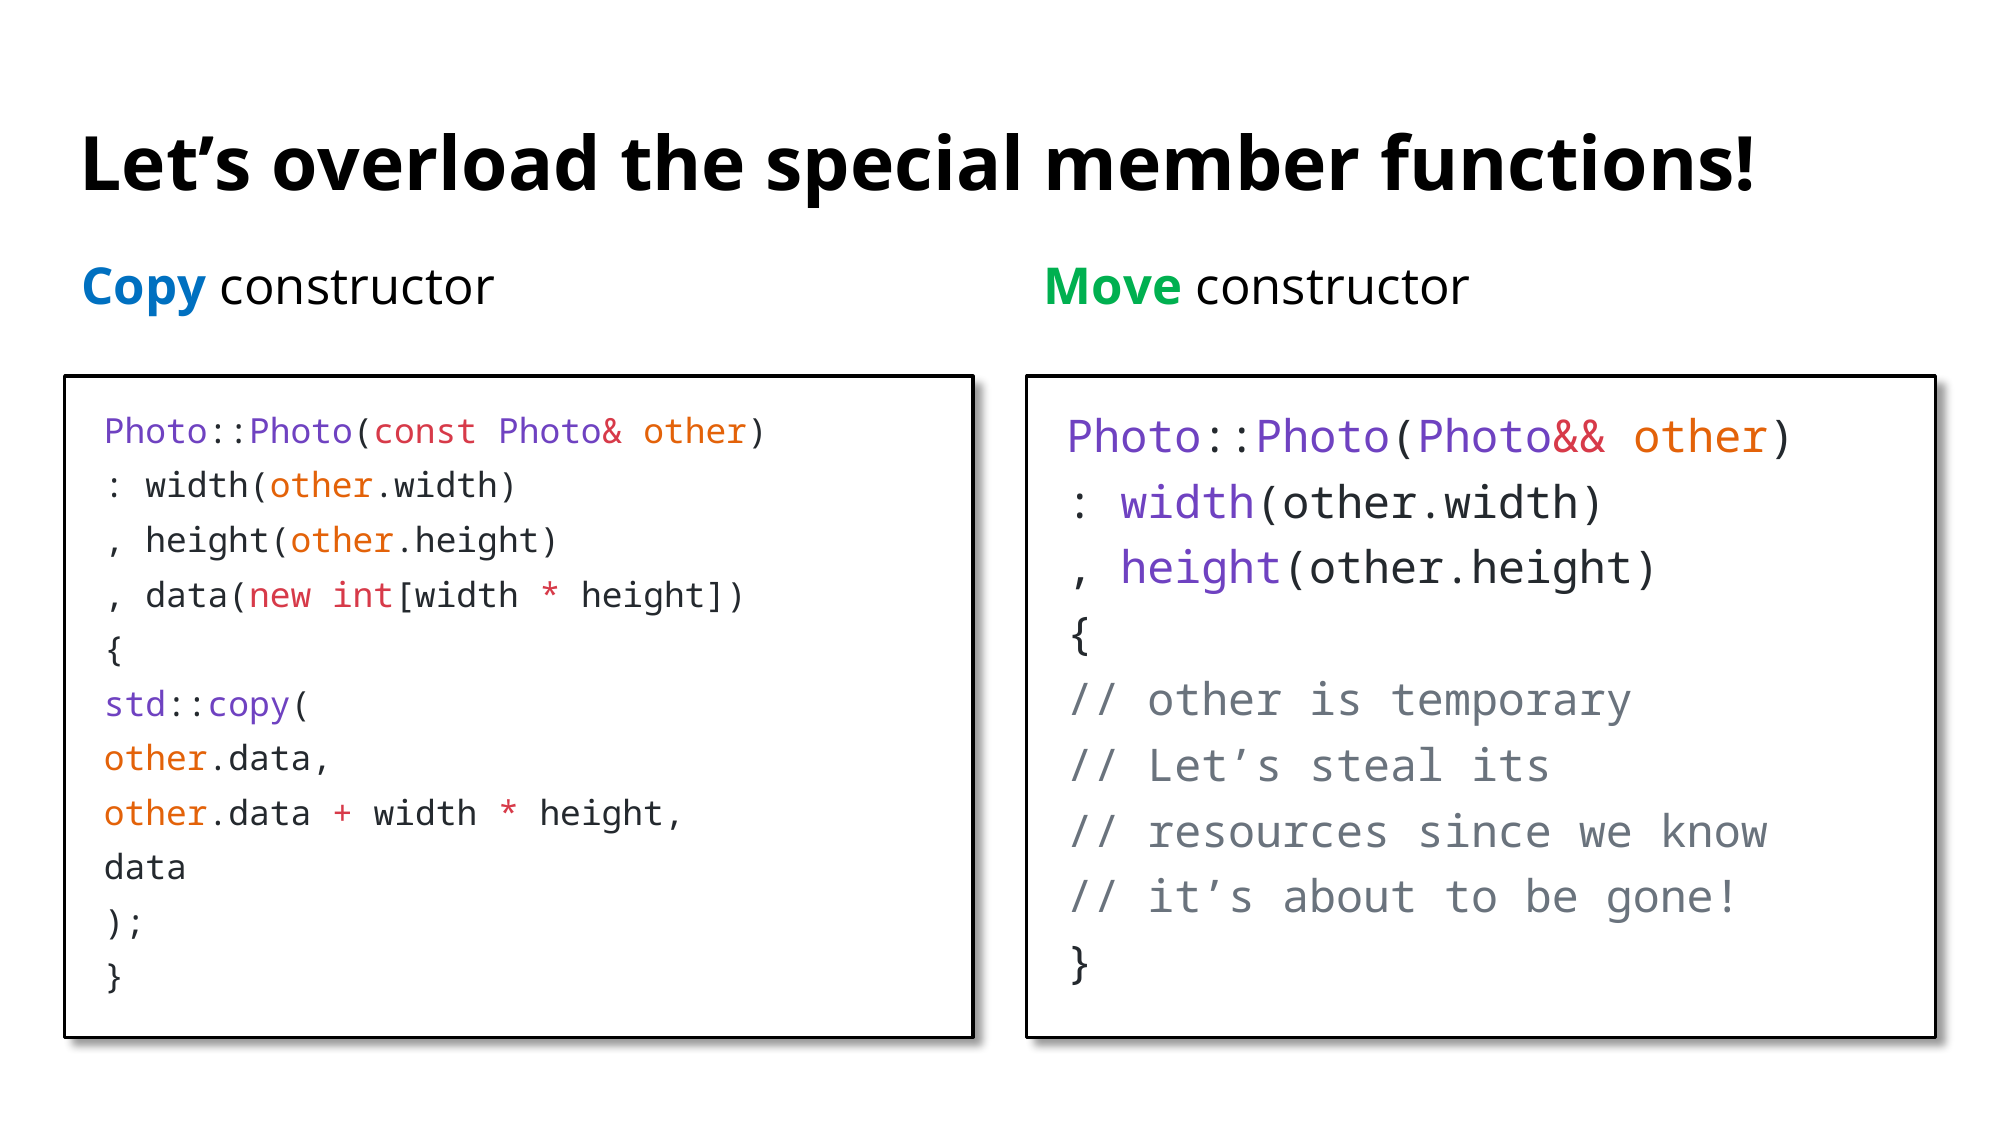

# Let’s overload the special member functions!
Move constructor
Copy constructor
Photo::Photo(Photo&& other)
: width(other.width)
, height(other.height)
{
	// other is temporary
	// Let’s steal its
	// resources since we know
	// it’s about to be gone!
}
Photo::Photo(const Photo& other)
	: width(other.width)
	, height(other.height)
	, data(new int[width * height])
{
	std::copy(
		other.data,
		other.data + width * height,
		data
	);
}